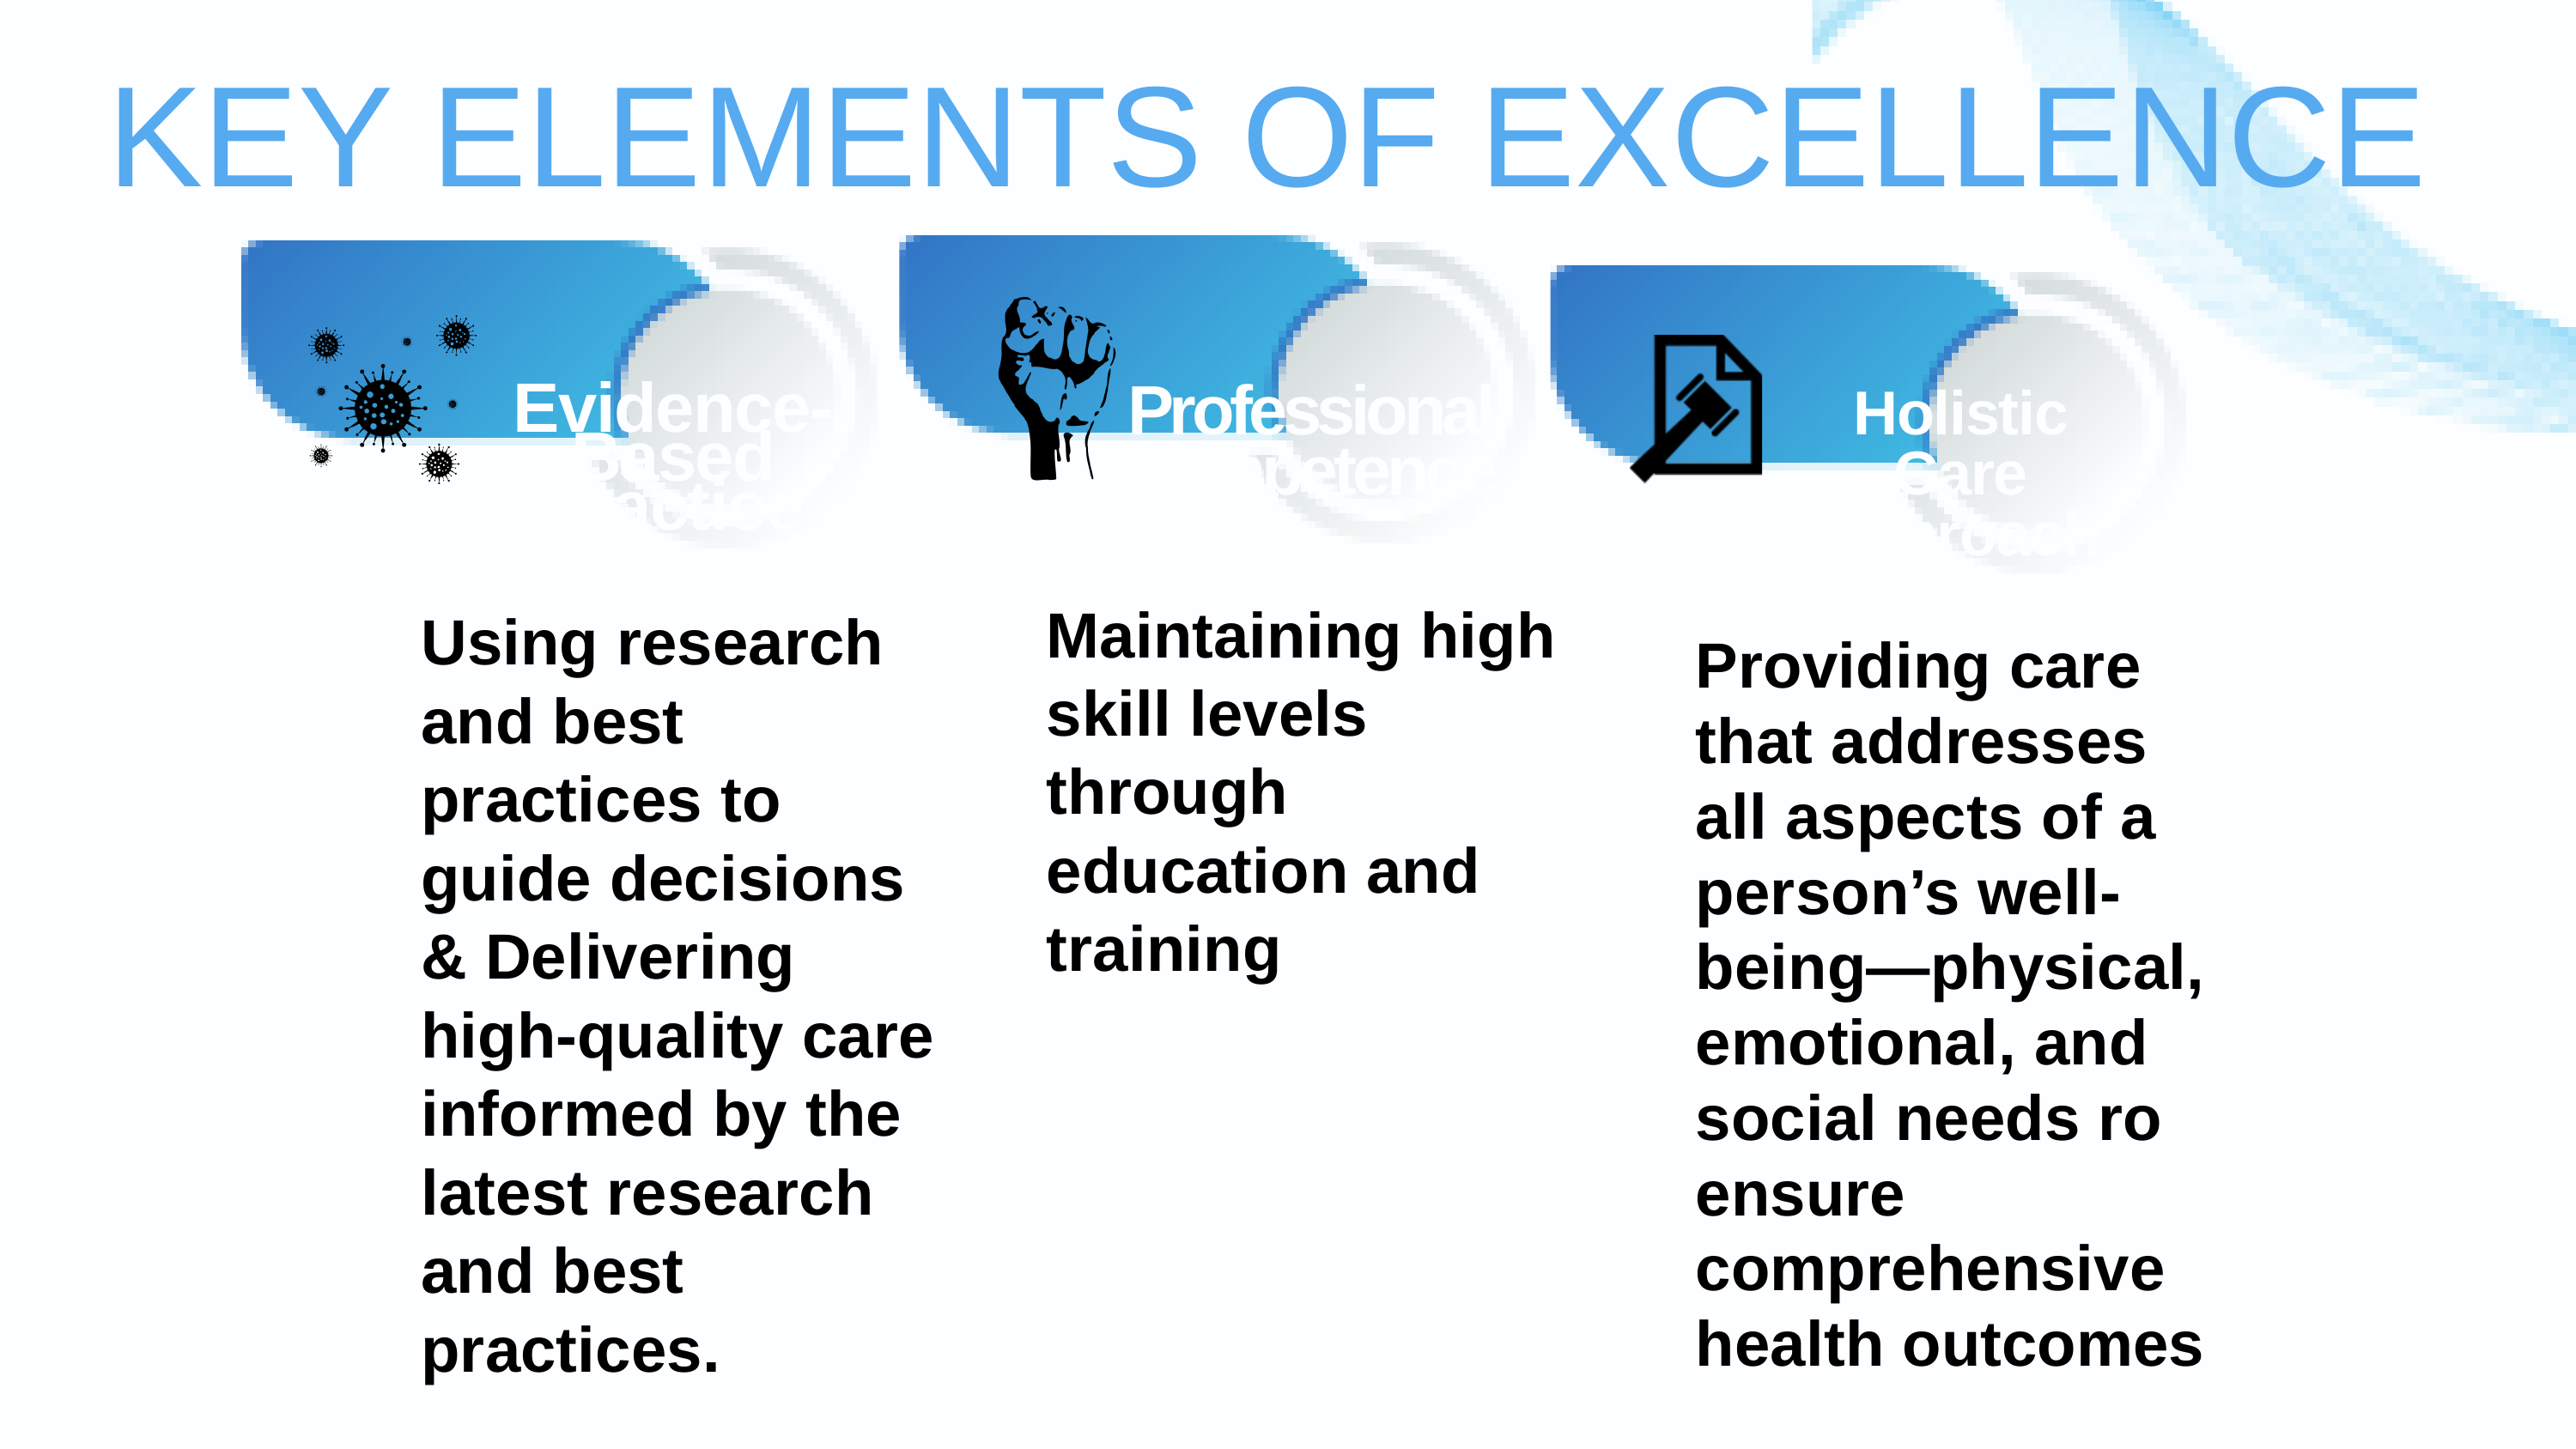

KEY ELEMENTS OF EXCELLENCE

Holistic Care Approach
Professional Competence
Evidence-Based Practice
Maintaining high skill levels through education and training
Using research and best practices to guide decisions & Delivering high-quality care informed by the latest research and best practices.

Providing care that addresses all aspects of a person’s well-being—physical, emotional, and social needs ro ensure comprehensive health outcomes